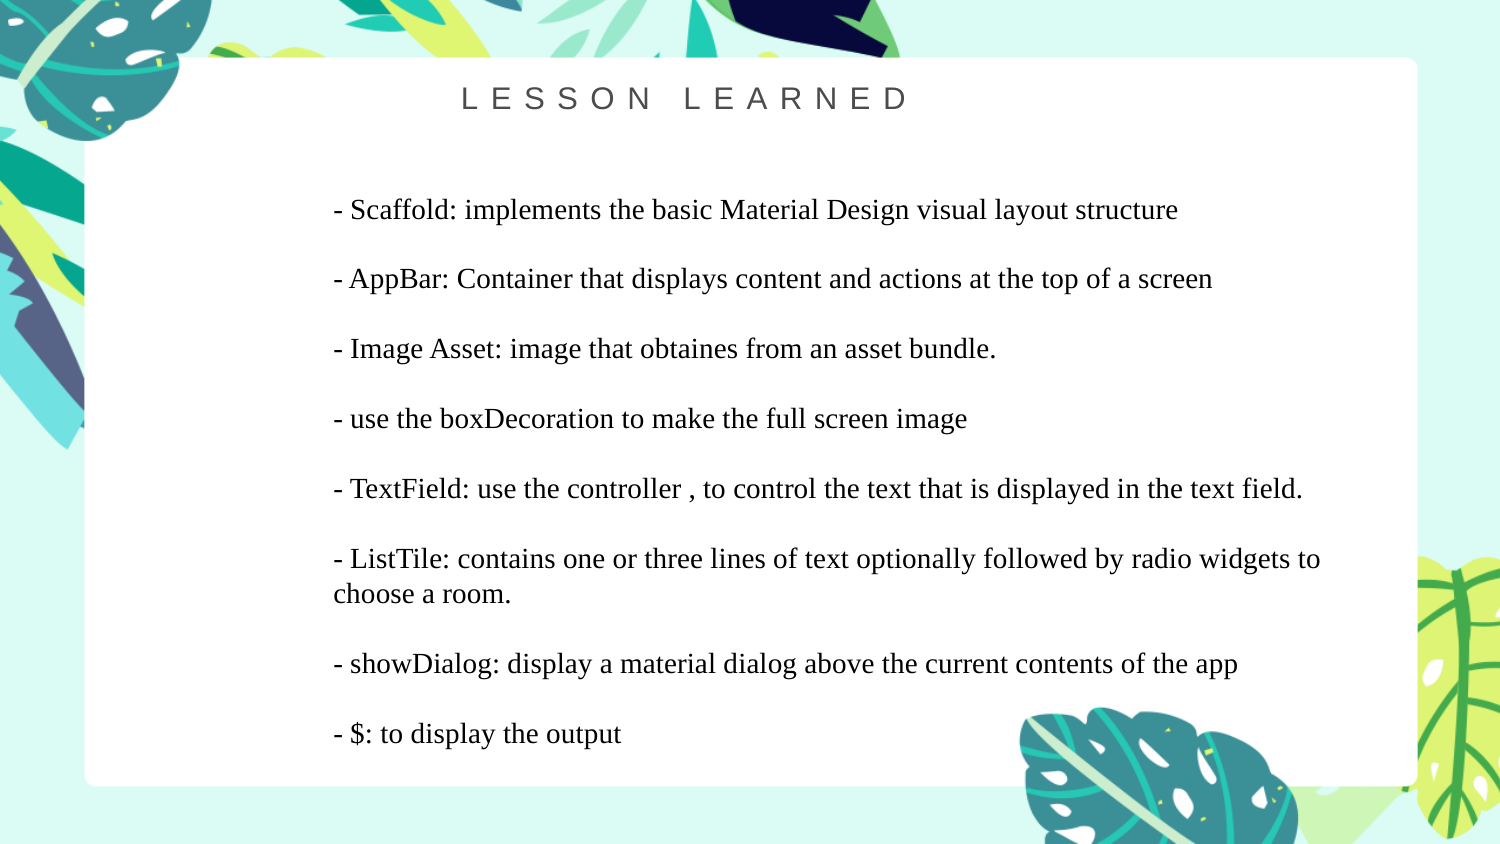

# LESSON LEARNED

- Scaffold: implements the basic Material Design visual layout structure

- AppBar: Container that displays content and actions at the top of a screen

- Image Asset: image that obtaines from an asset bundle.

- use the boxDecoration to make the full screen image

- TextField: use the controller , to control the text that is displayed in the text field.

- ListTile: contains one or three lines of text optionally followed by radio widgets to choose a room.

- showDialog: display a material dialog above the current contents of the app

- $: to display the output